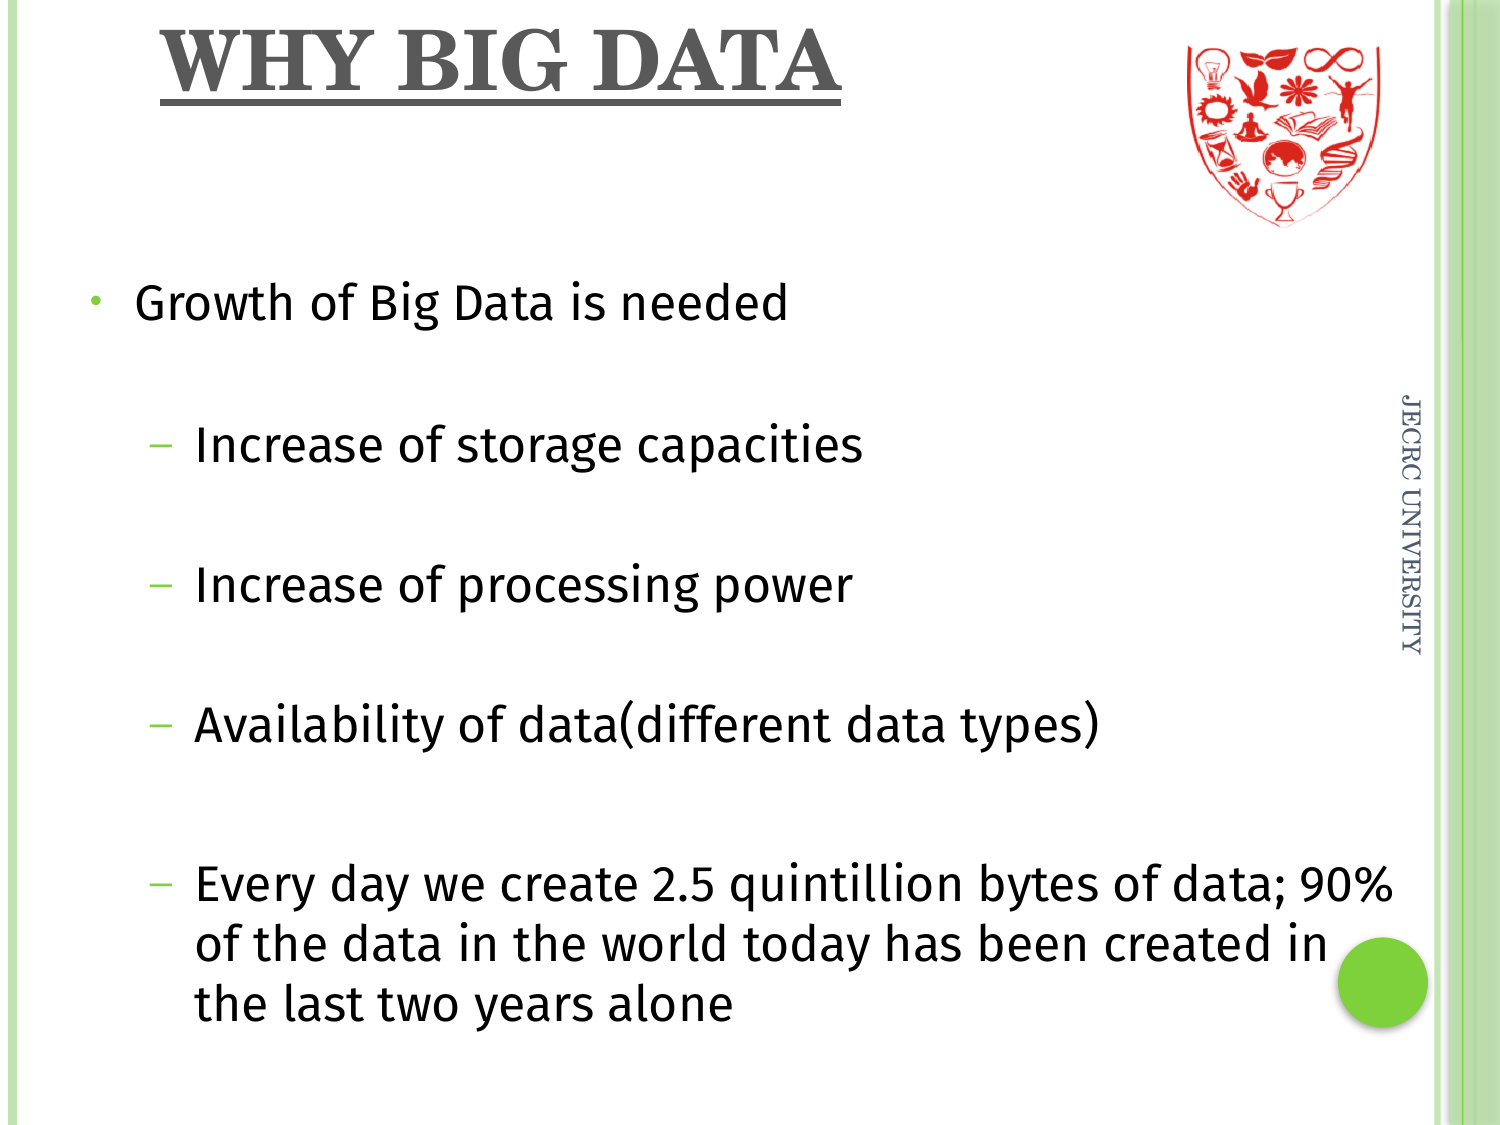

Why Big Data
Growth of Big Data is needed

Increase of storage capacities

Increase of processing power

Availability of data(different data types)

Every day we create 2.5 quintillion bytes of data; 90% of the data in the world today has been created in the last two years alone
JECRC UNIVERSITY